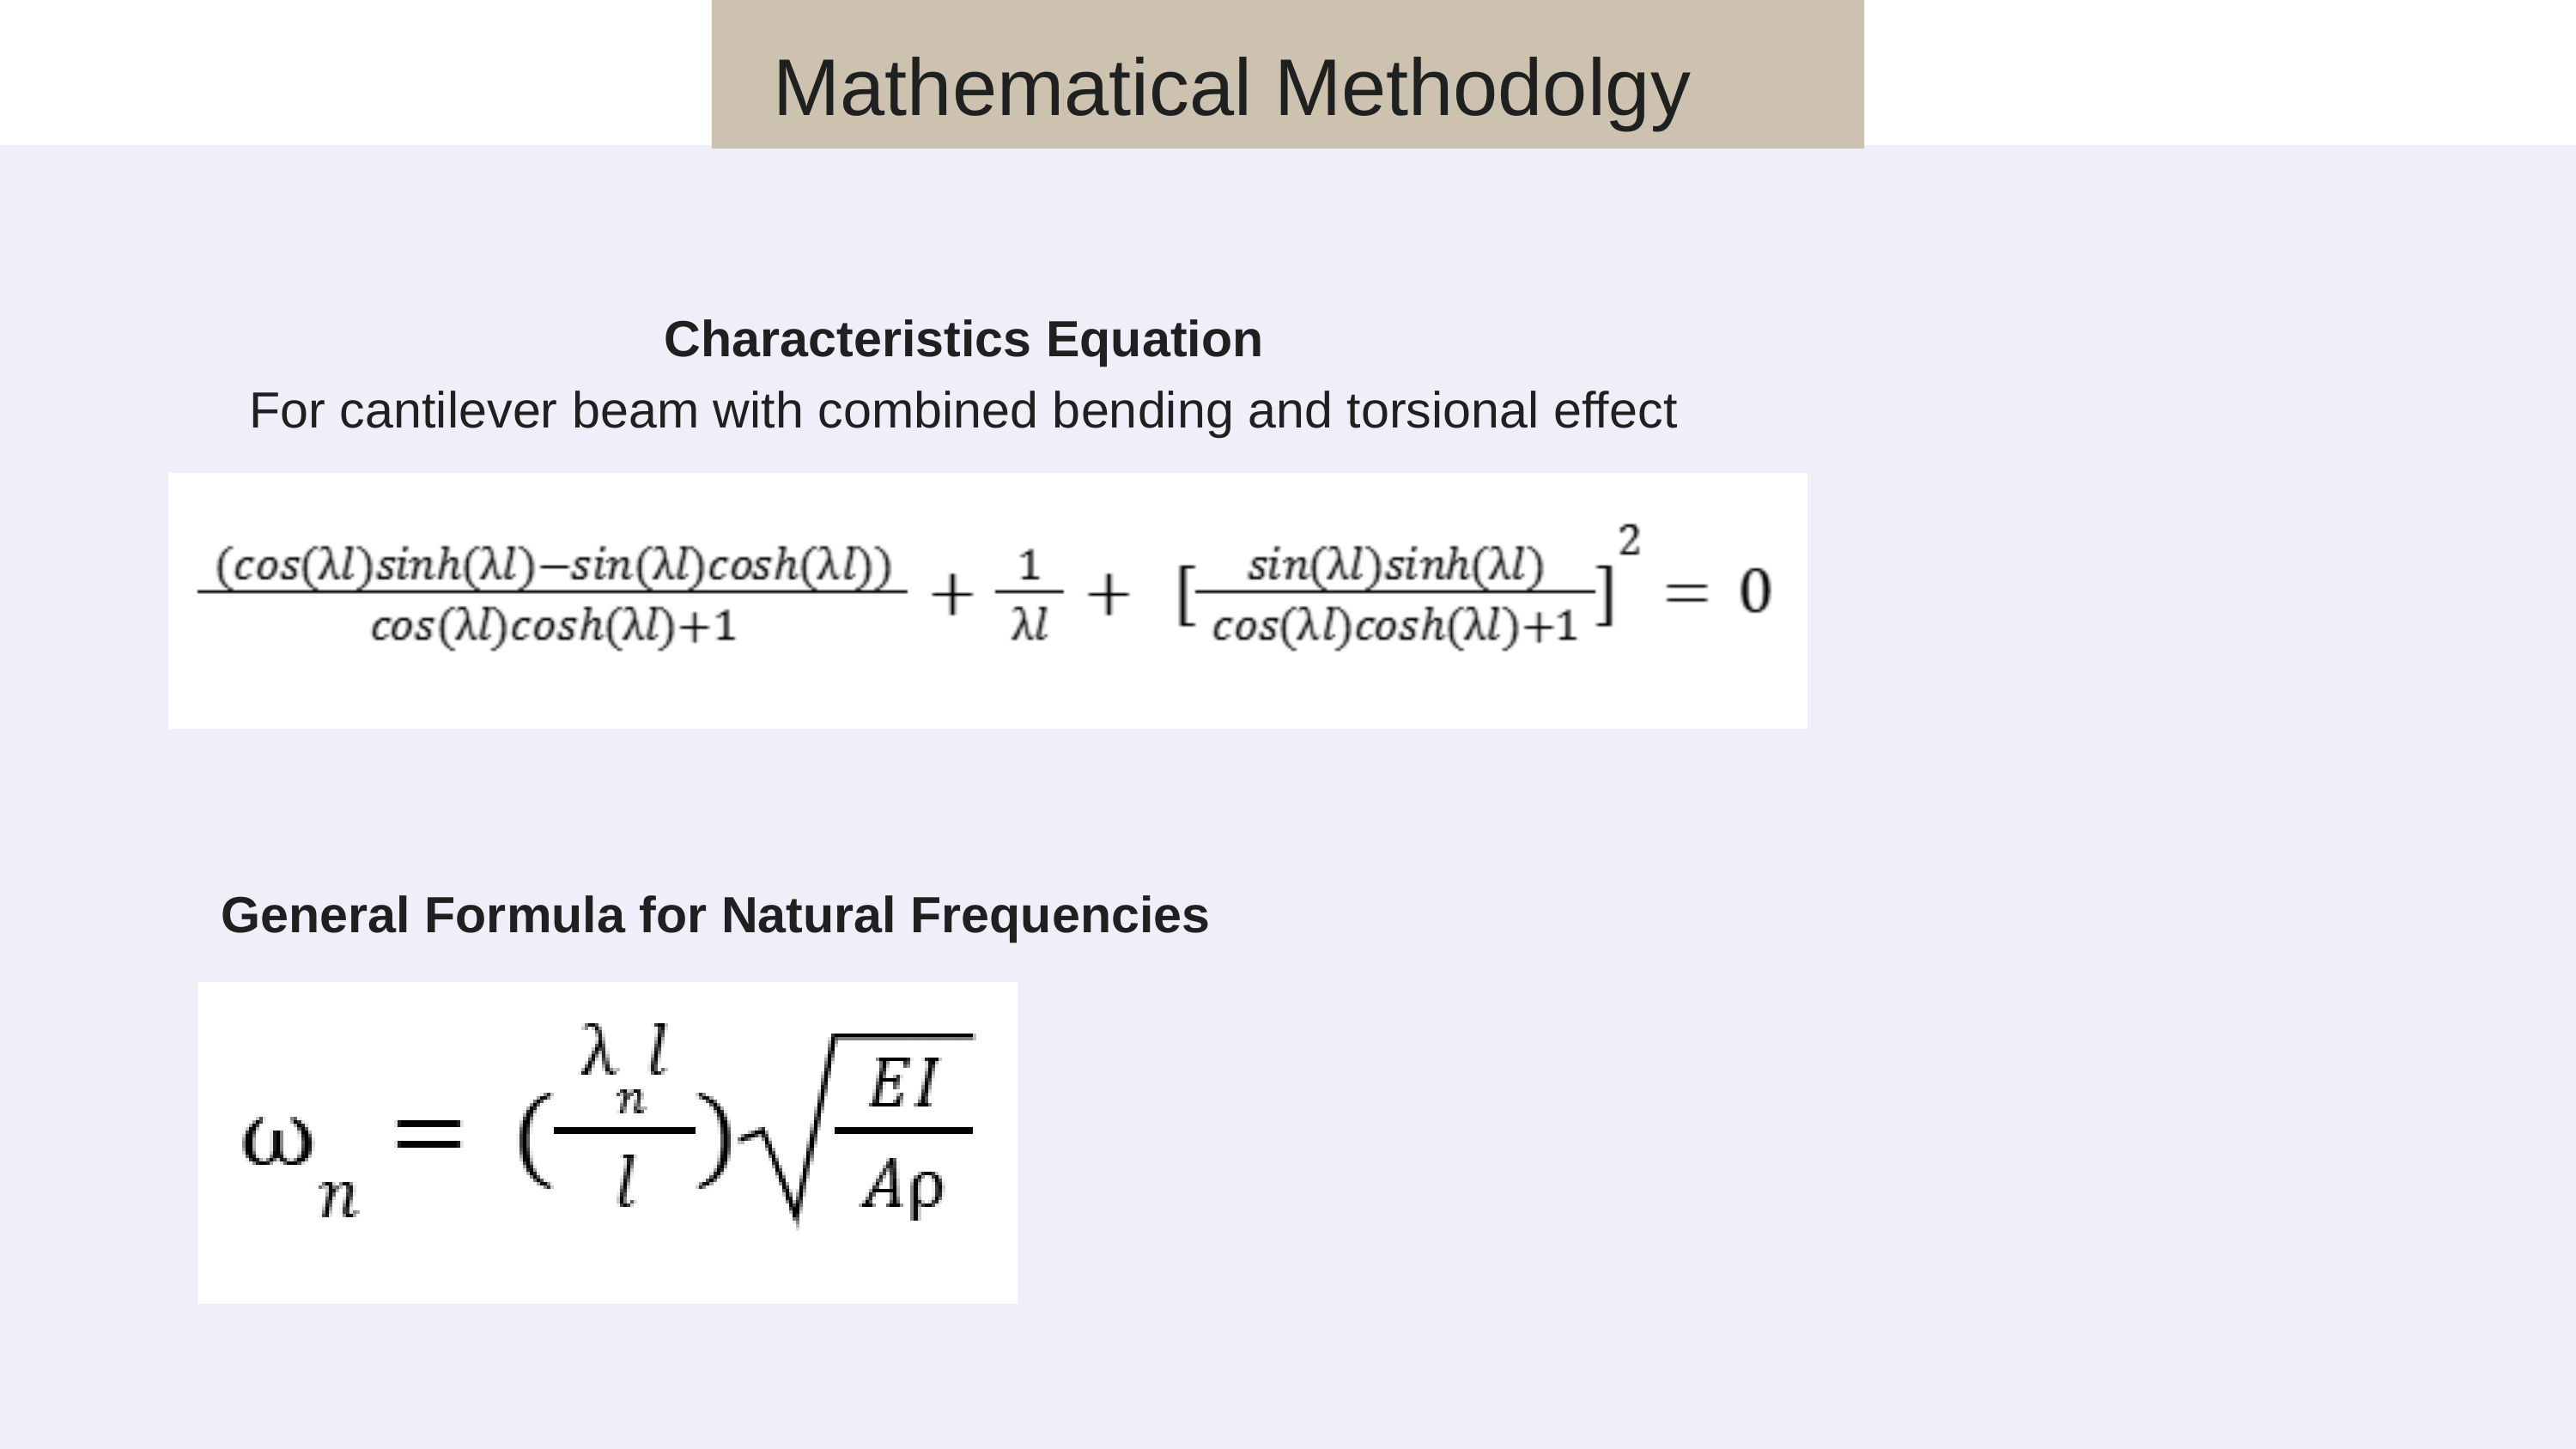

Mathematical Methodolgy
Characteristics Equation
For cantilever beam with combined bending and torsional effect

General Formula for Natural Frequencies